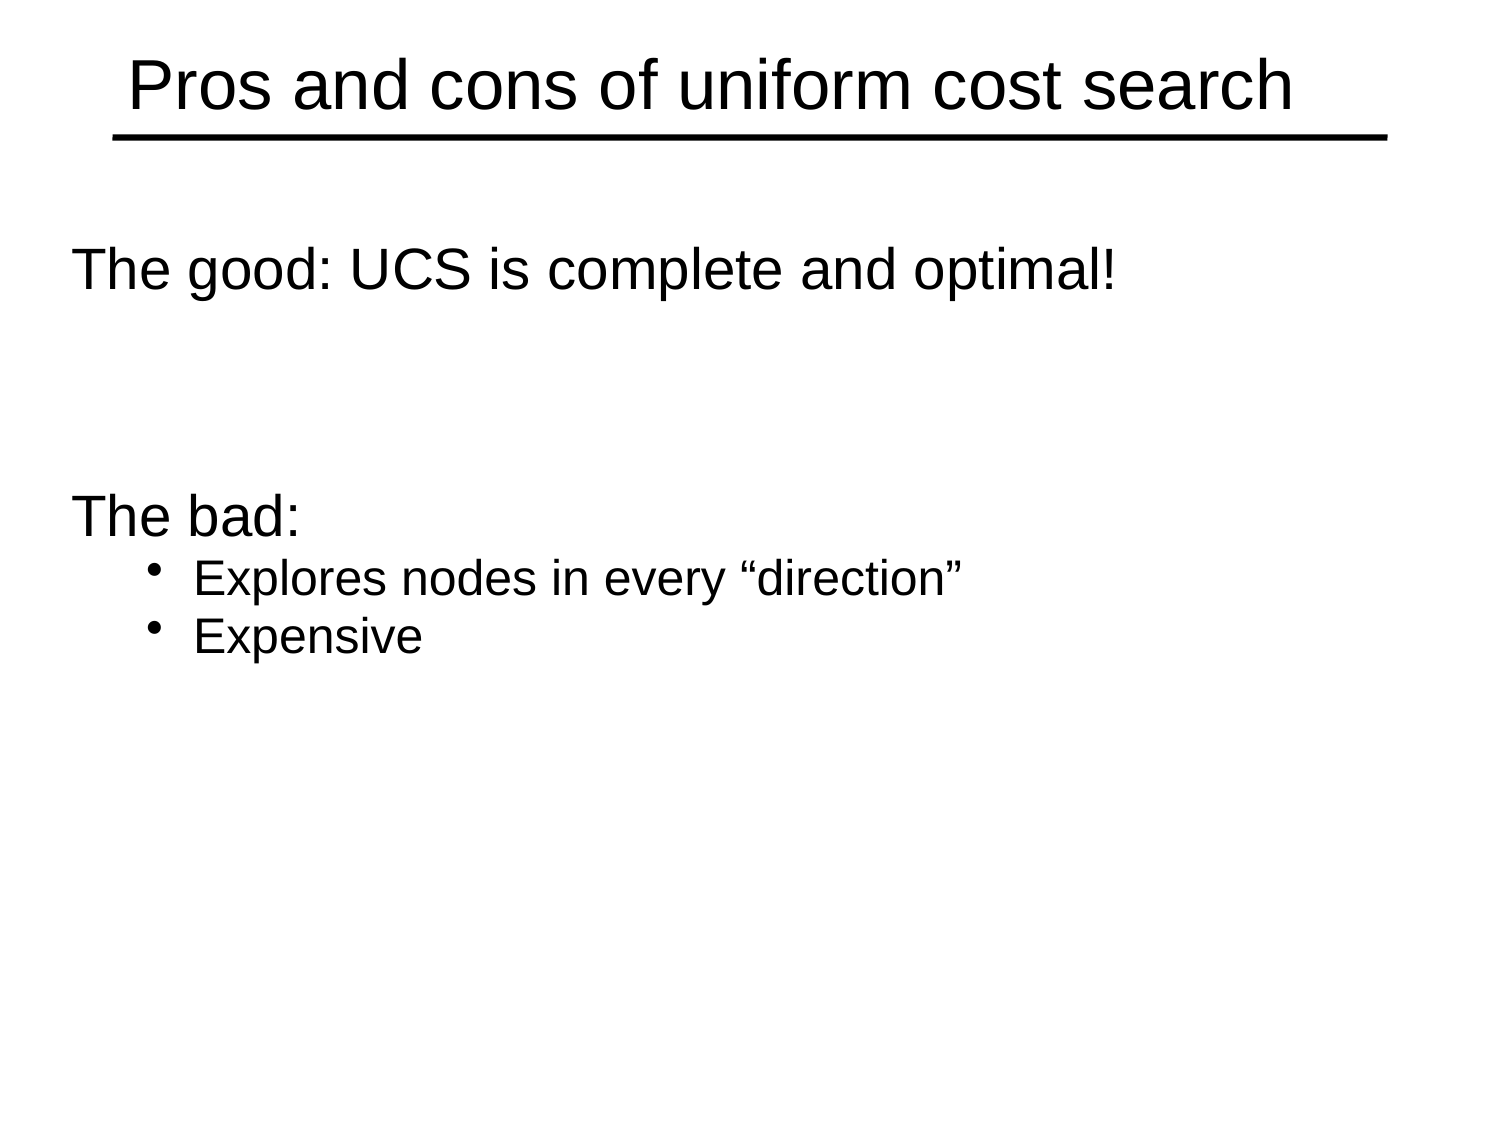

# Pros and cons of uniform cost search
The good: UCS is complete and optimal!

The bad:
Explores nodes in every “direction”
Expensive